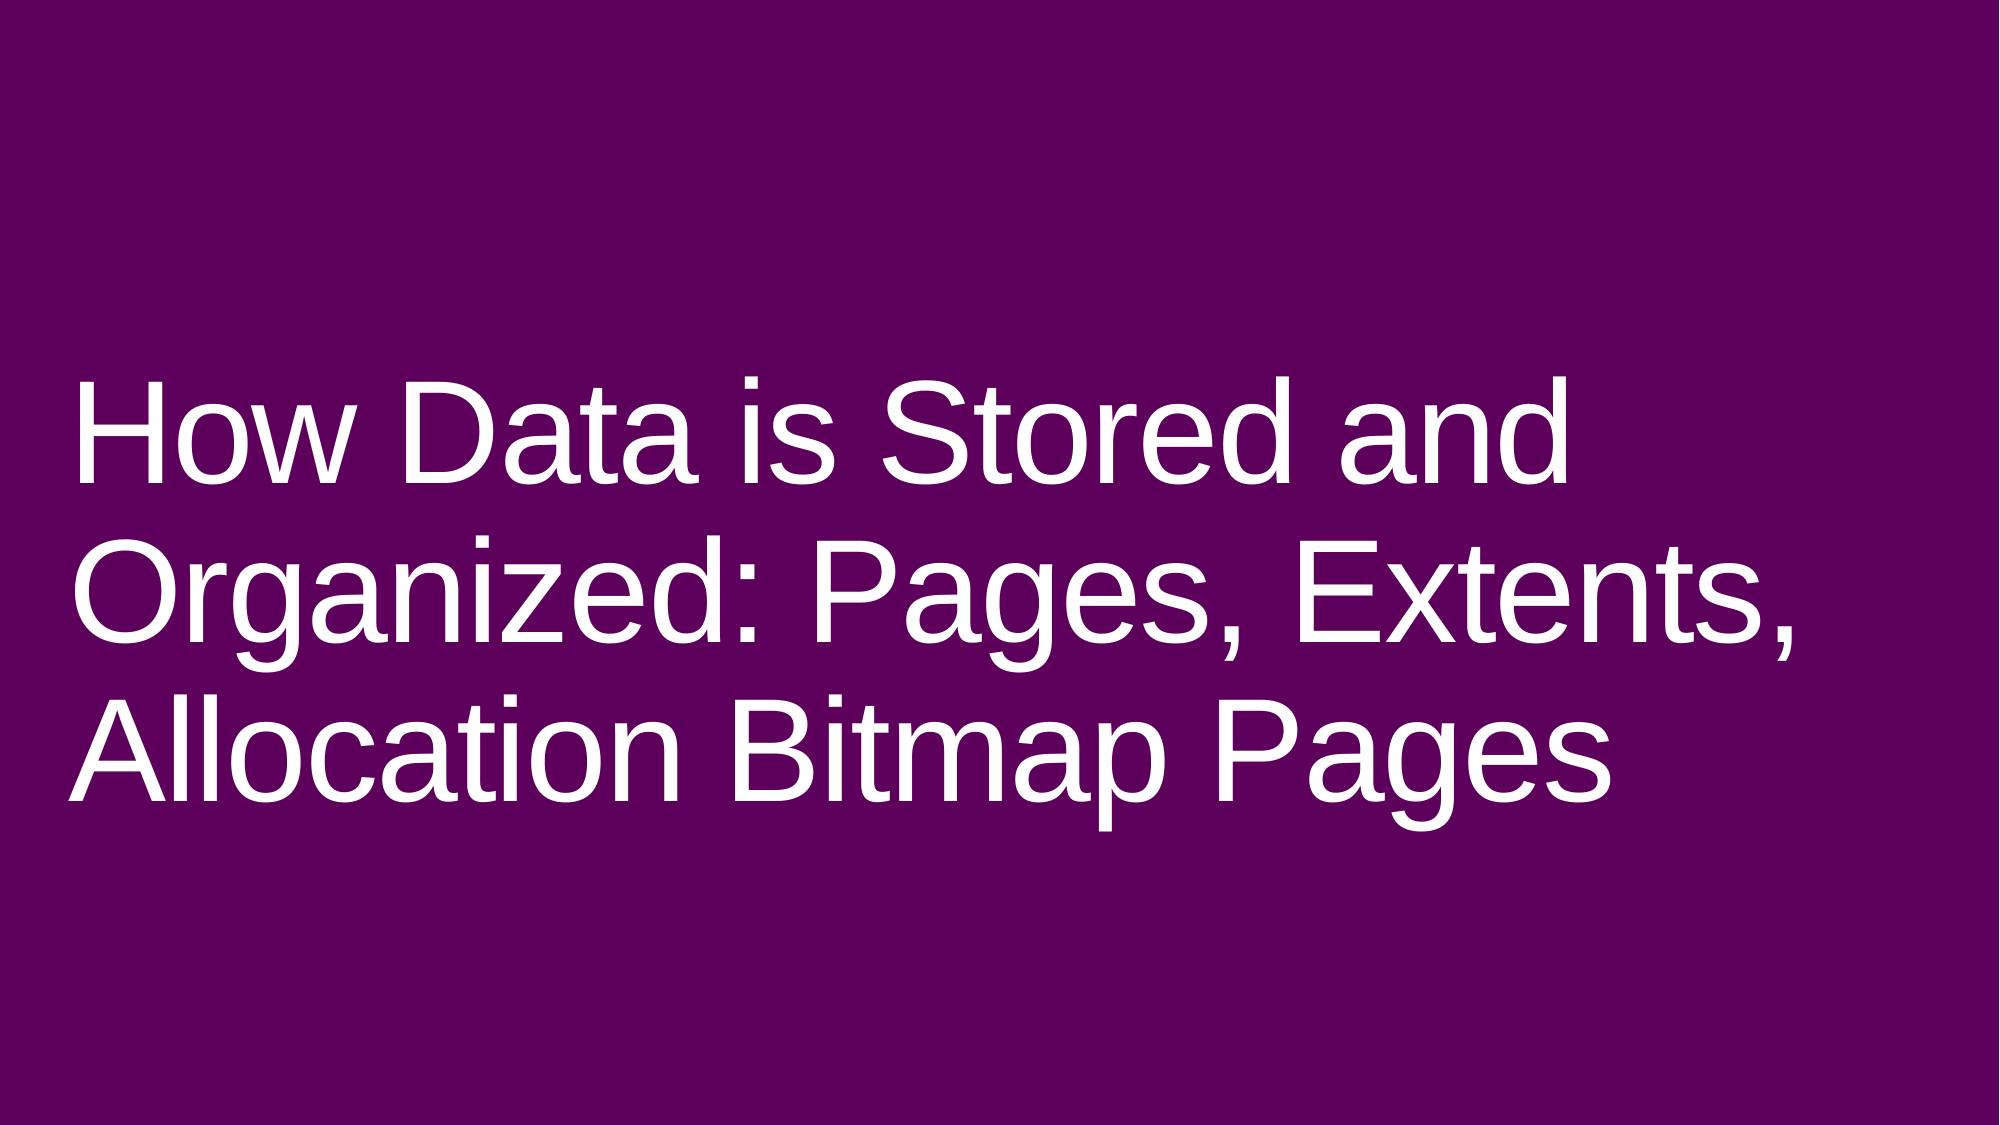

# How Data is Stored and Organized: Pages, Extents, Allocation Bitmap Pages